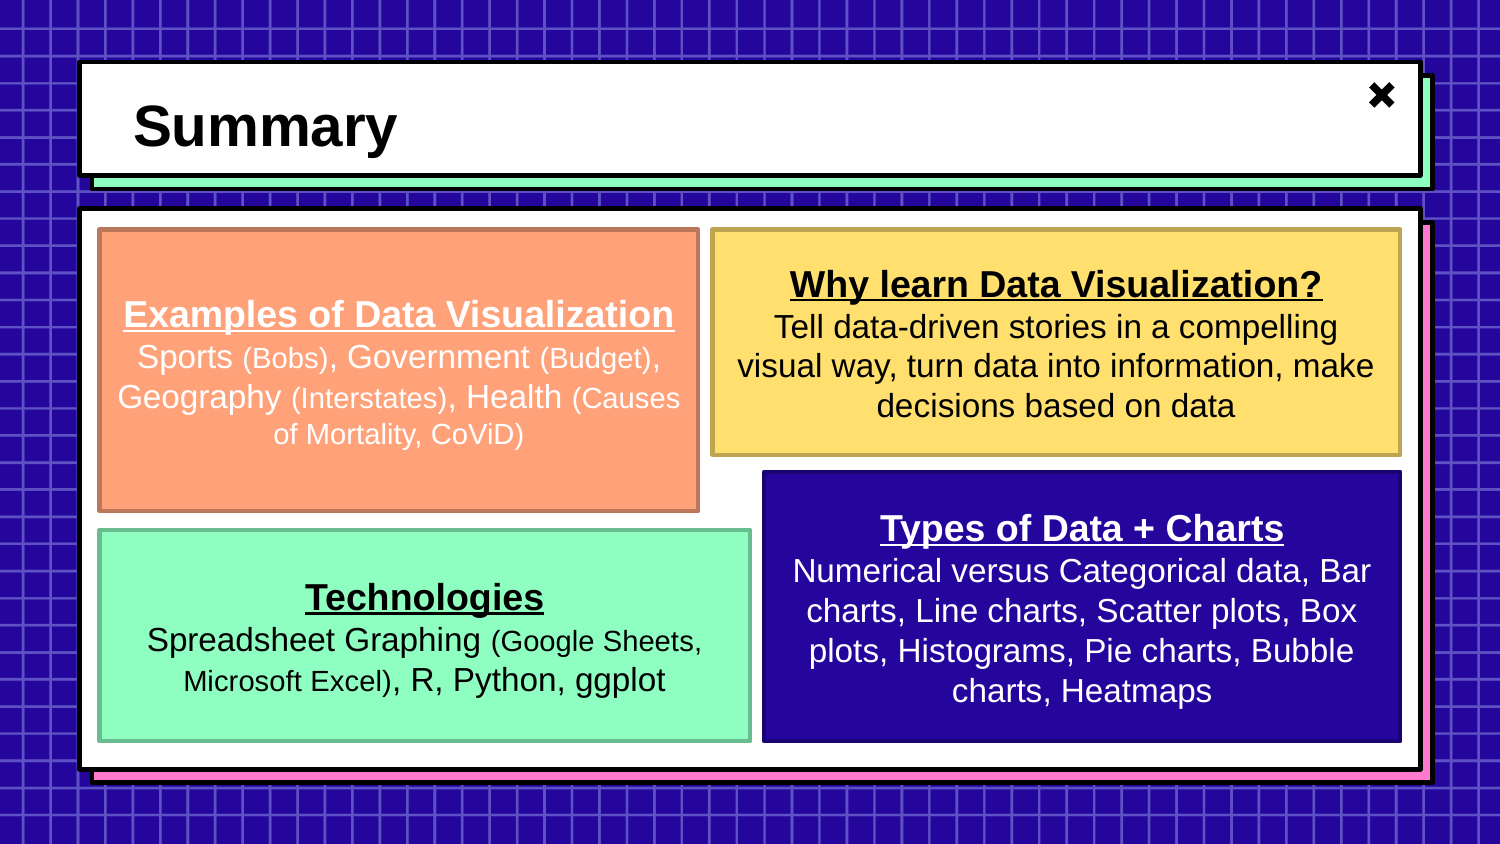

# Summary
Why learn Data Visualization?
Tell data-driven stories in a compelling visual way, turn data into information, make decisions based on data
Examples of Data Visualization
Sports (Bobs), Government (Budget), Geography (Interstates), Health (Causes of Mortality, CoViD)
Types of Data + Charts
Numerical versus Categorical data, Bar charts, Line charts, Scatter plots, Box plots, Histograms, Pie charts, Bubble charts, Heatmaps
Technologies
Spreadsheet Graphing (Google Sheets, Microsoft Excel), R, Python, ggplot